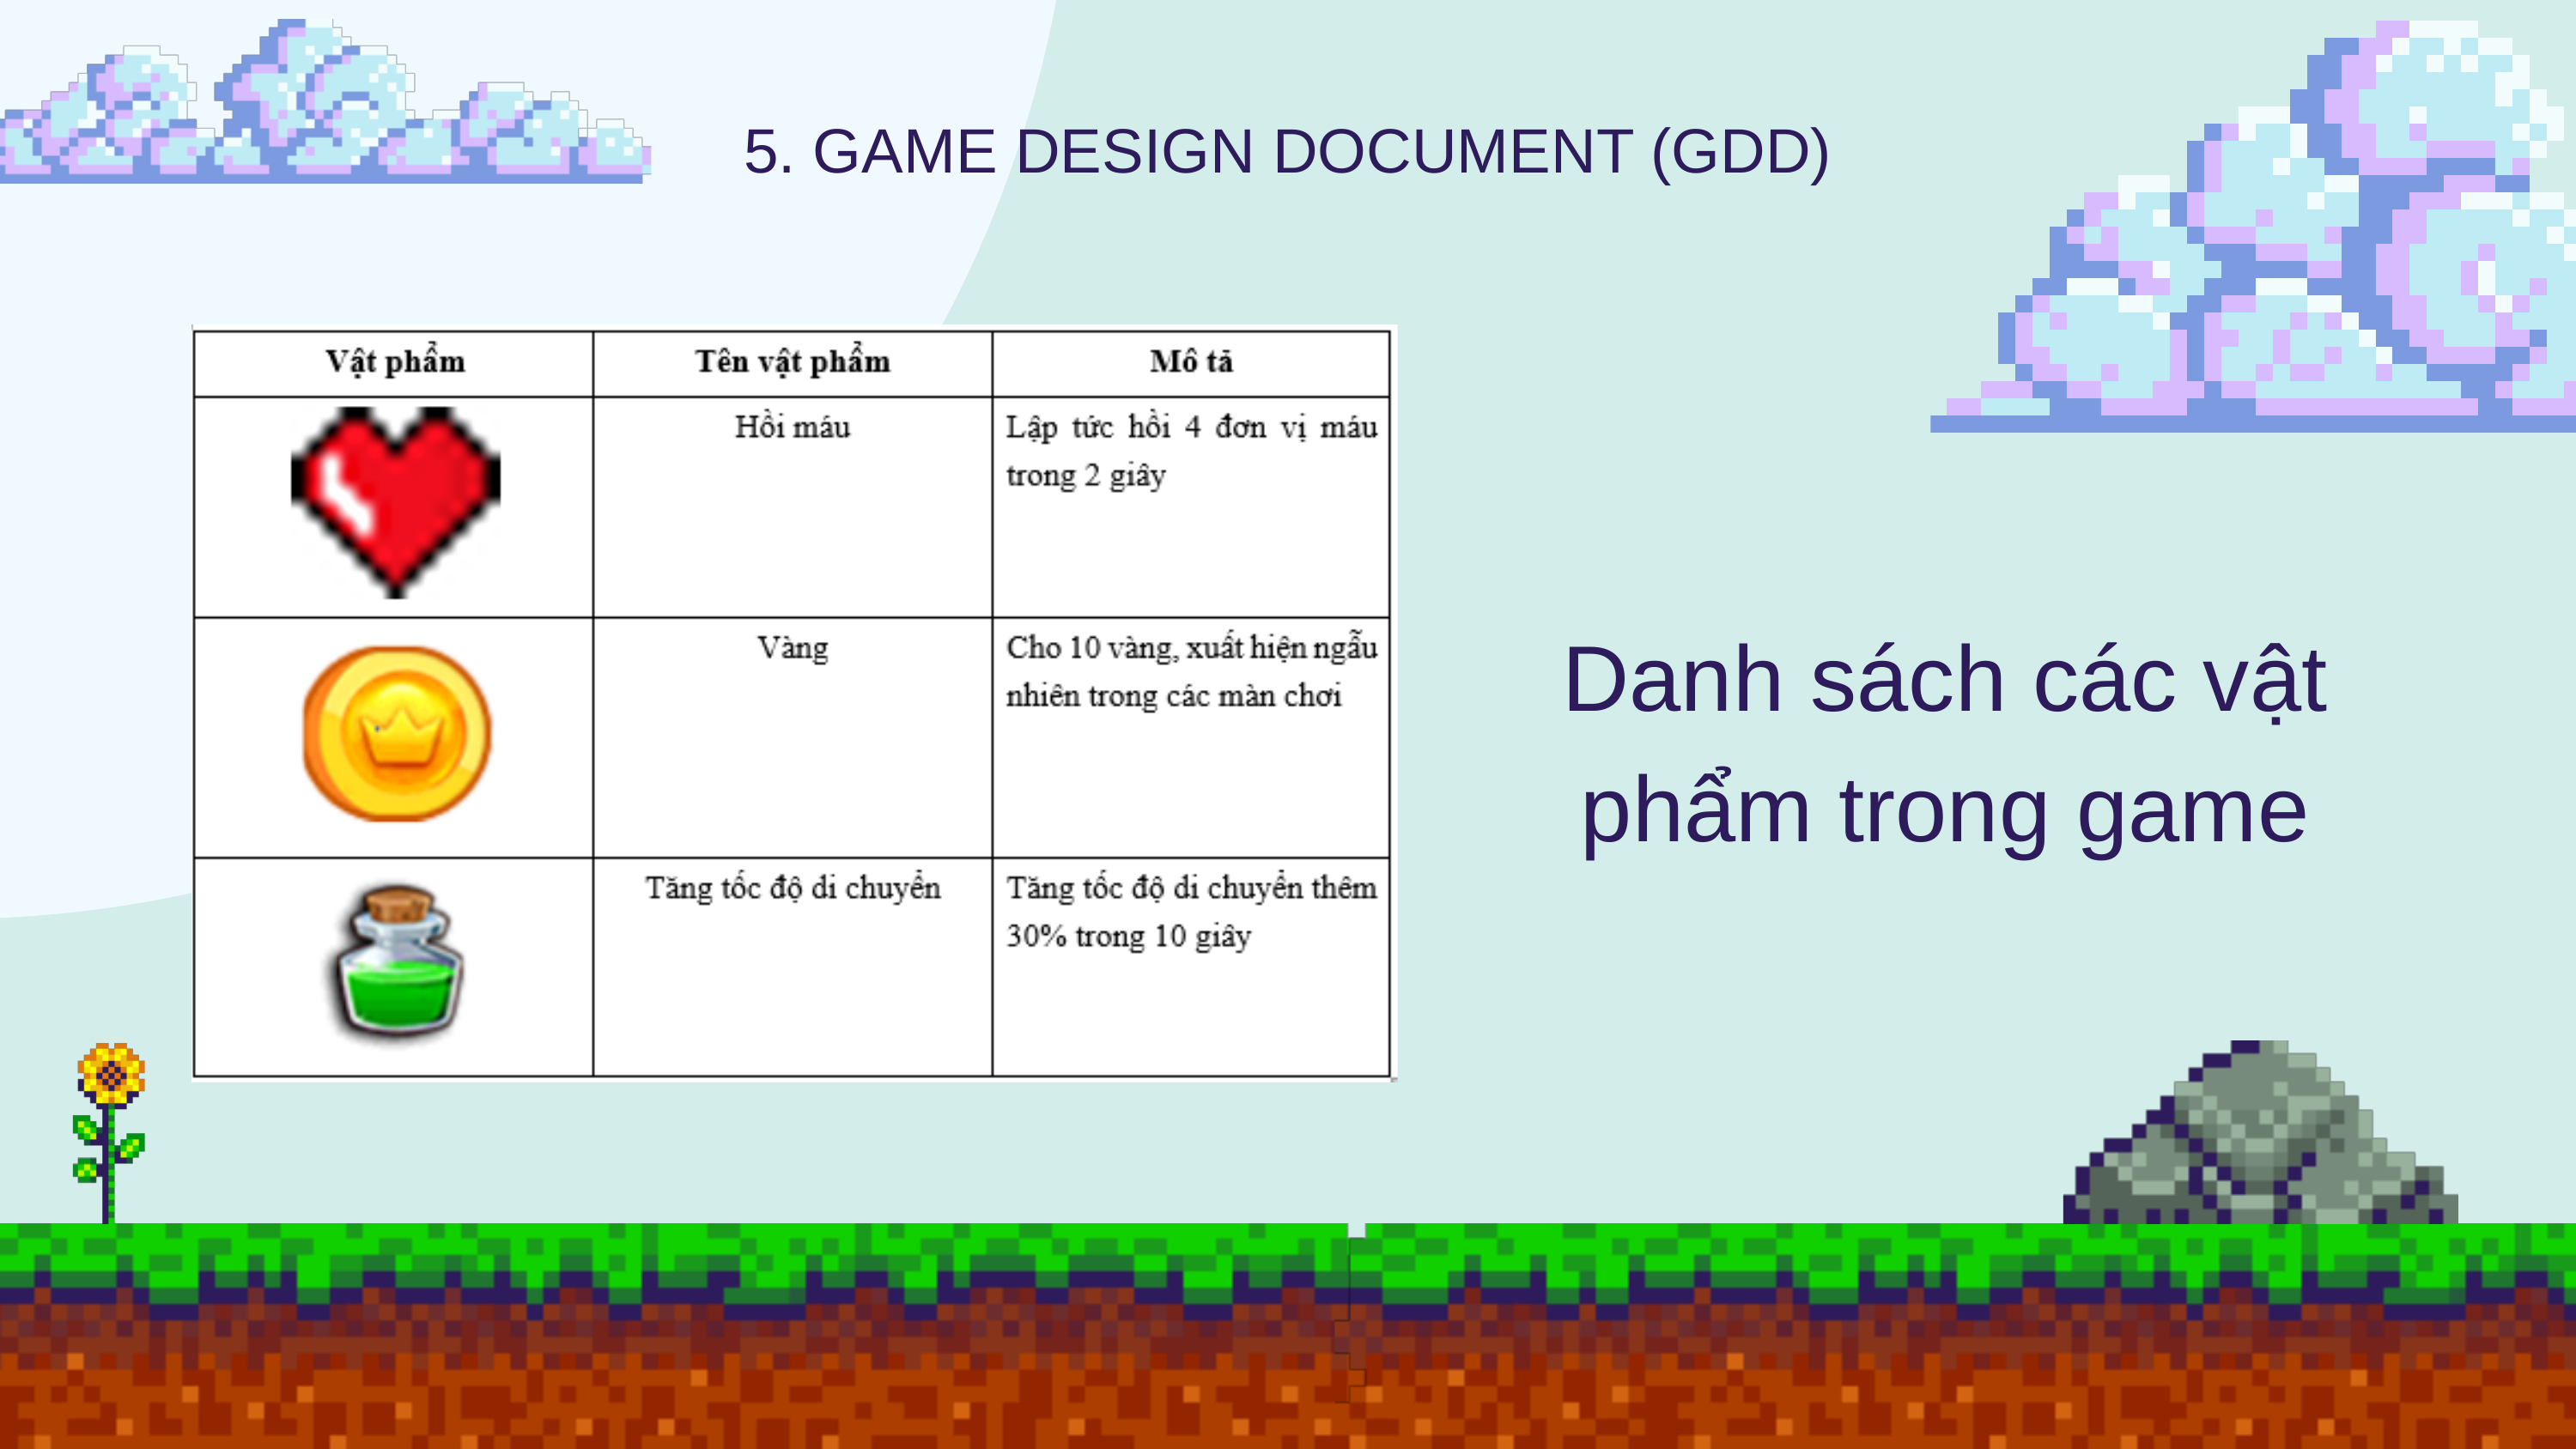

5. GAME DESIGN DOCUMENT (GDD)

Danh sách các vật phẩm trong game